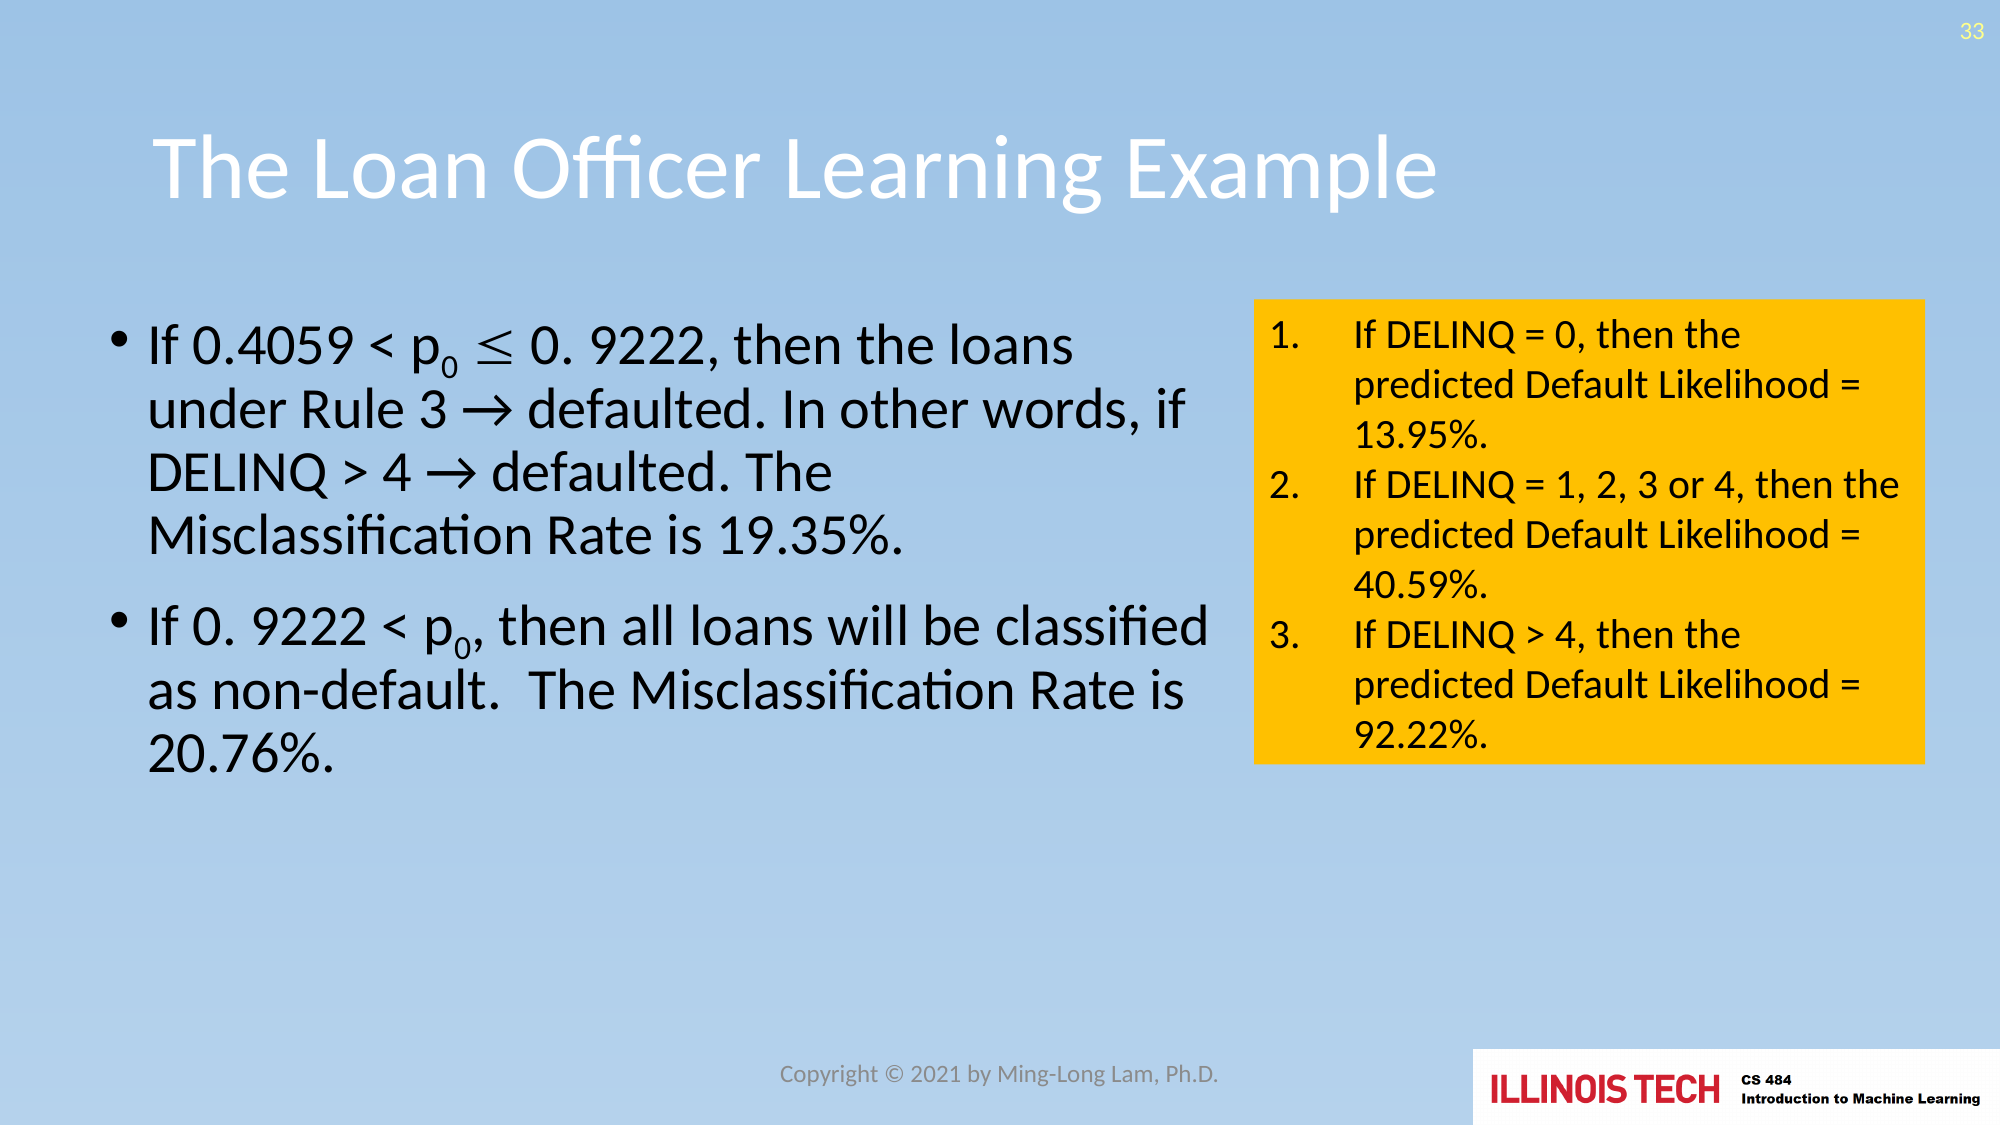

33
# The Loan Officer Learning Example
If 0.4059 < p0 ≤ 0. 9222, then the loans under Rule 3 → defaulted. In other words, if DELINQ > 4 → defaulted. The Misclassification Rate is 19.35%.
If 0. 9222 < p0, then all loans will be classified as non-default.  The Misclassification Rate is 20.76%.

If DELINQ = 0, then the predicted Default Likelihood = 13.95%.
If DELINQ = 1, 2, 3 or 4, then the predicted Default Likelihood = 40.59%.
If DELINQ > 4, then the predicted Default Likelihood = 92.22%.
Copyright © 2021 by Ming-Long Lam, Ph.D.